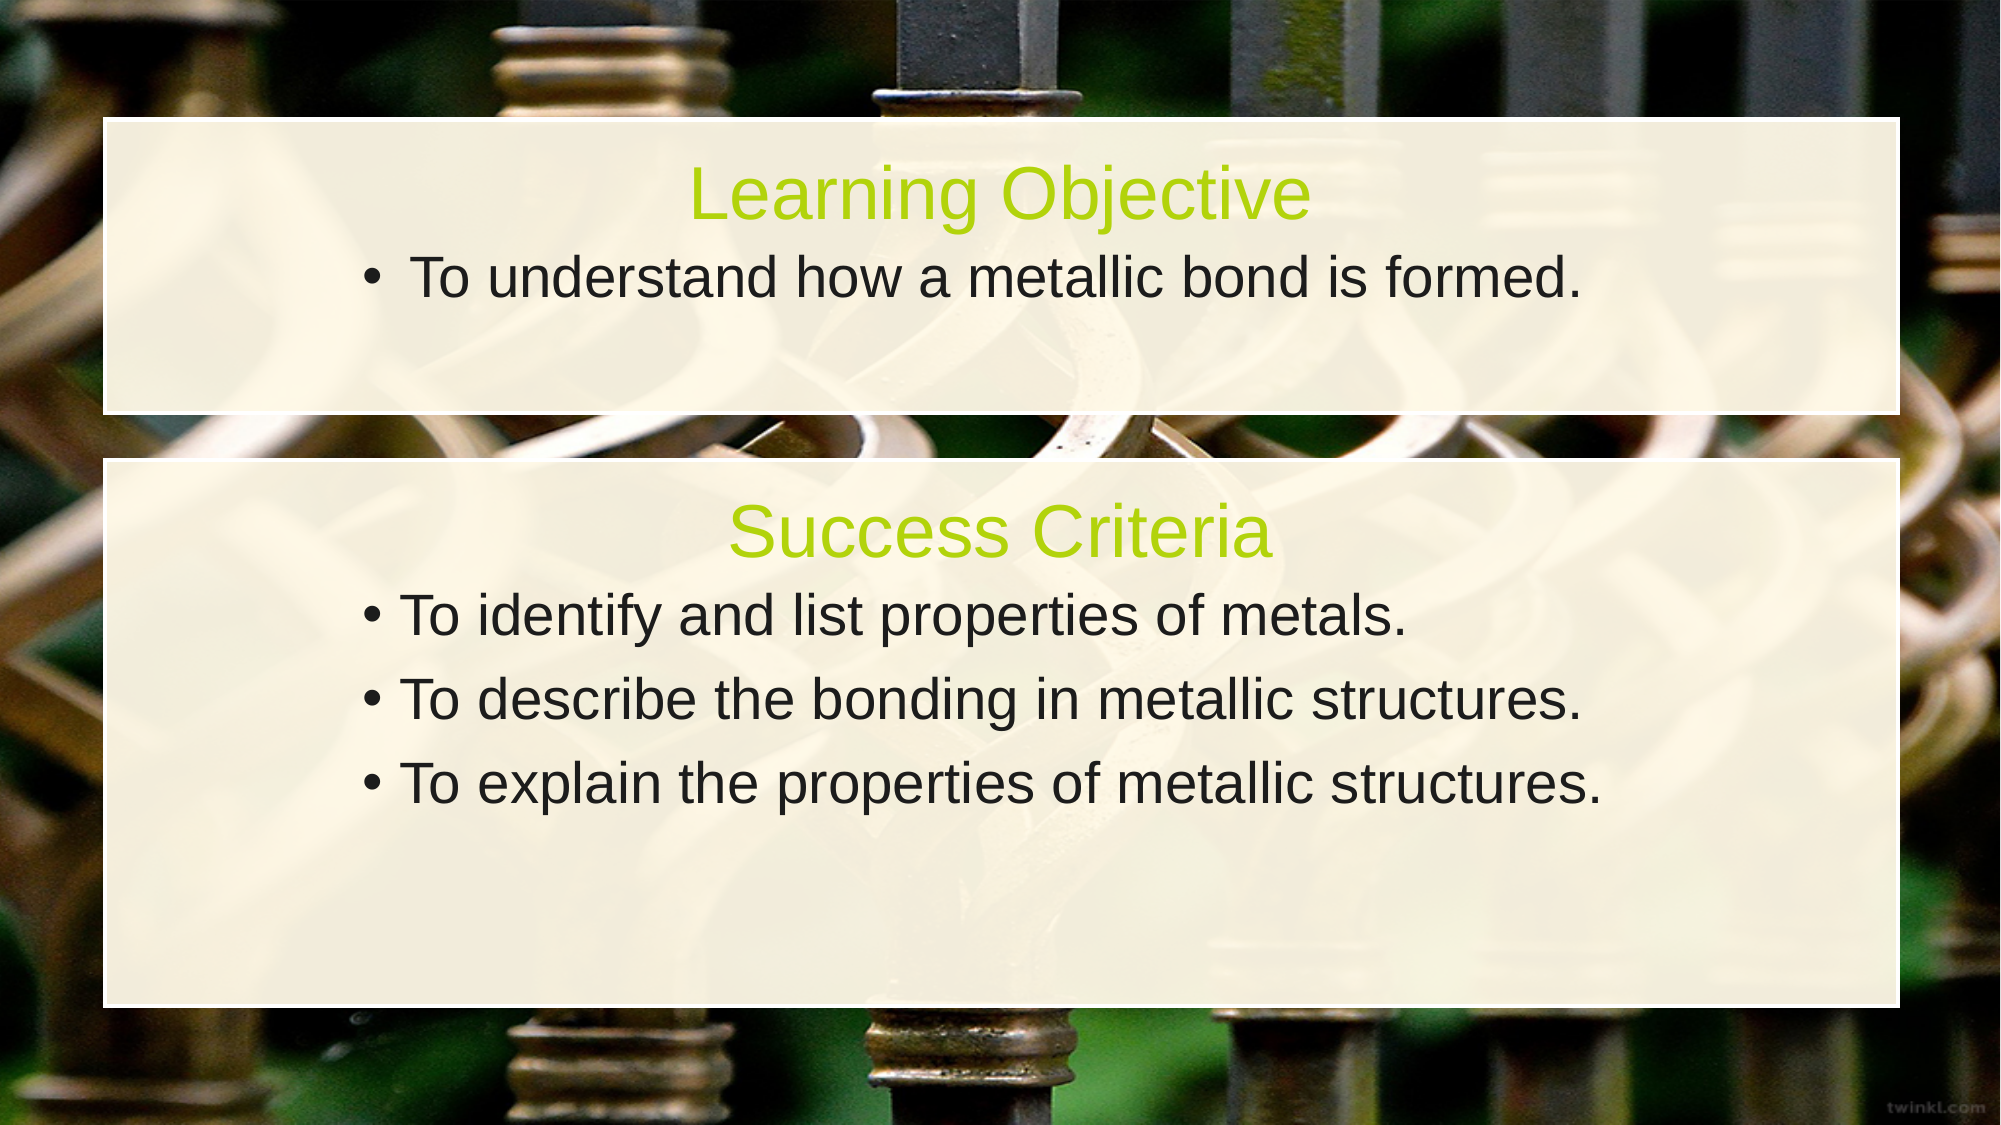

Learning Objective
To understand how a metallic bond is formed.
Success Criteria
To identify and list properties of metals.
To describe the bonding in metallic structures.
To explain the properties of metallic structures.